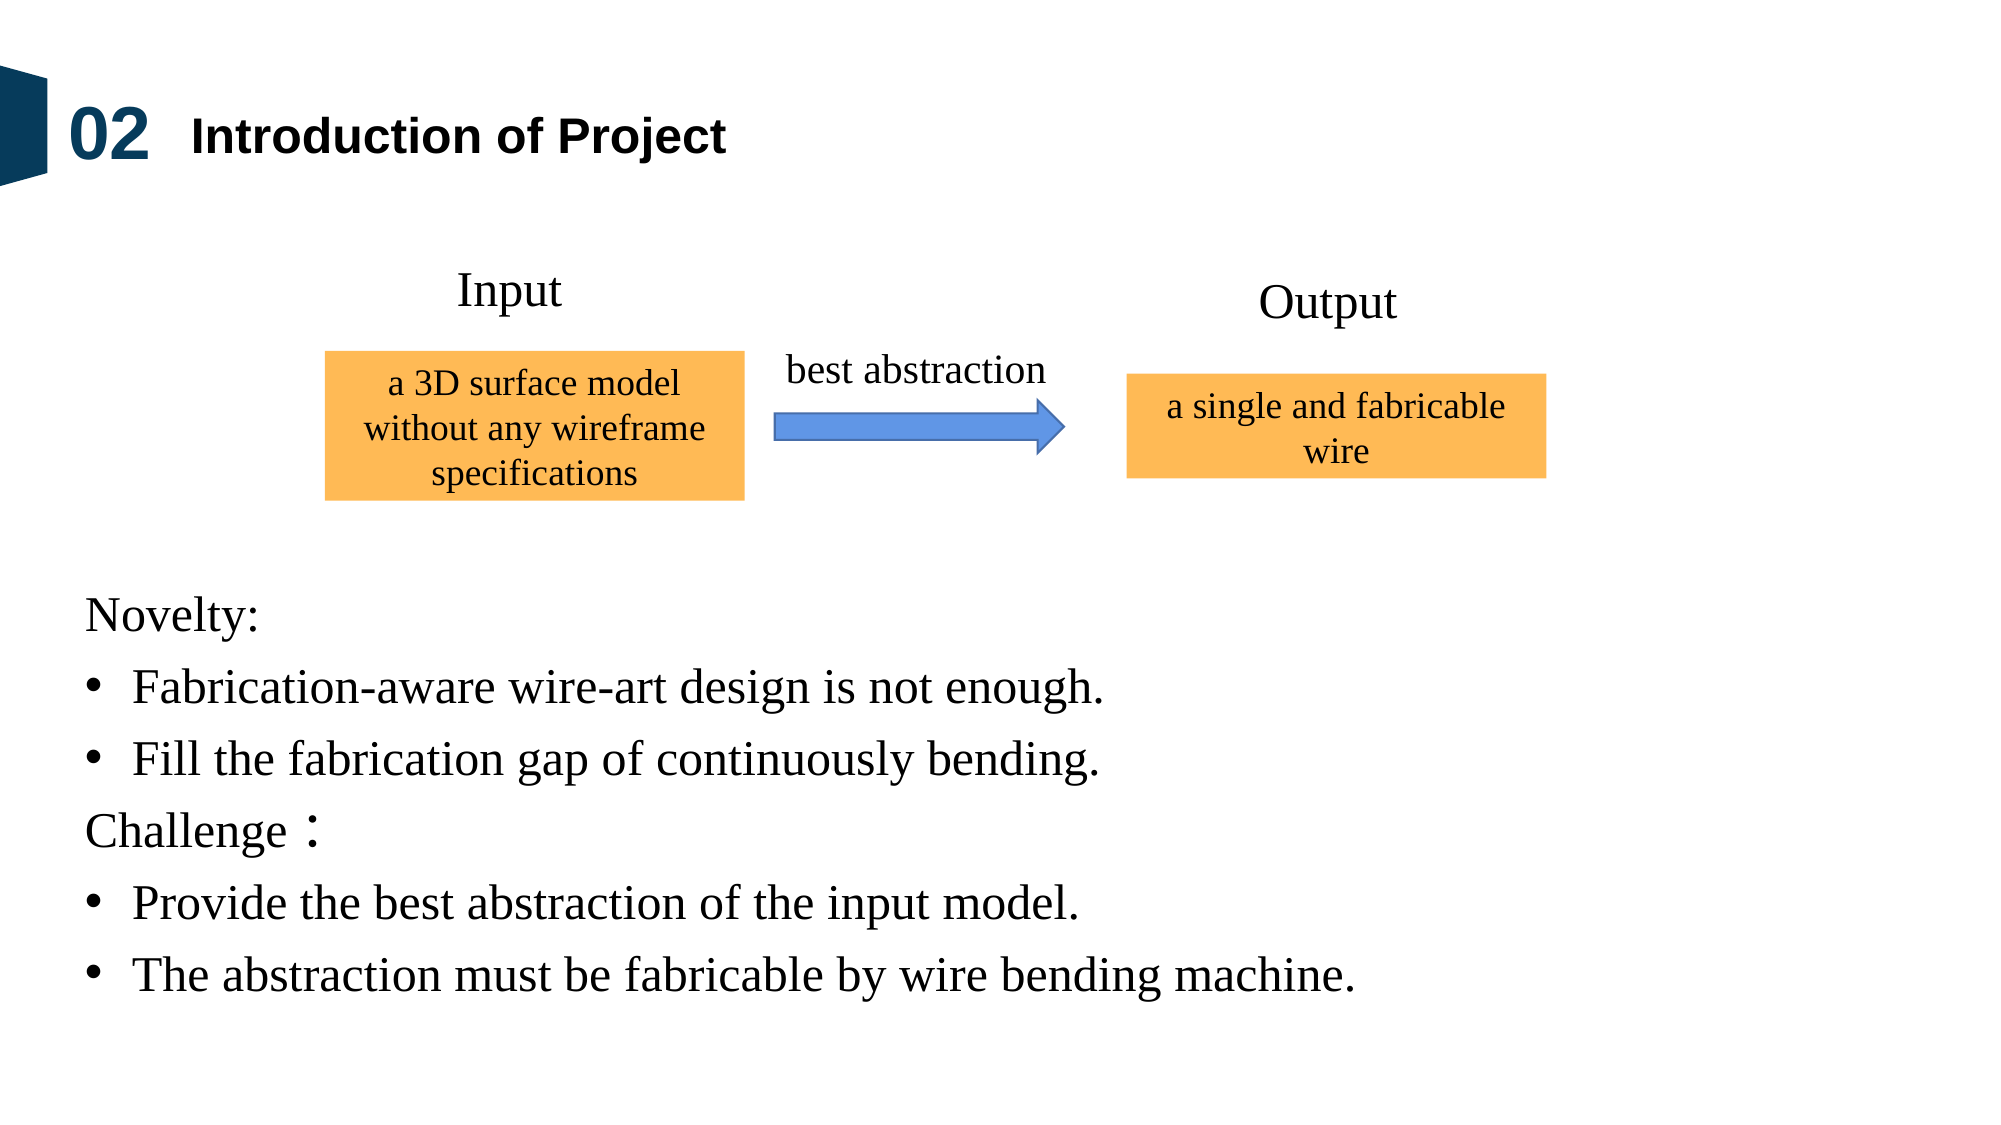

02
Introduction of Project

Input
Output
best abstraction
a 3D surface model without any wireframe specifications
a single and fabricable wire

Novelty:
Fabrication-aware wire-art design is not enough.
Fill the fabrication gap of continuously bending.
Challenge：
Provide the best abstraction of the input model.
The abstraction must be fabricable by wire bending machine.